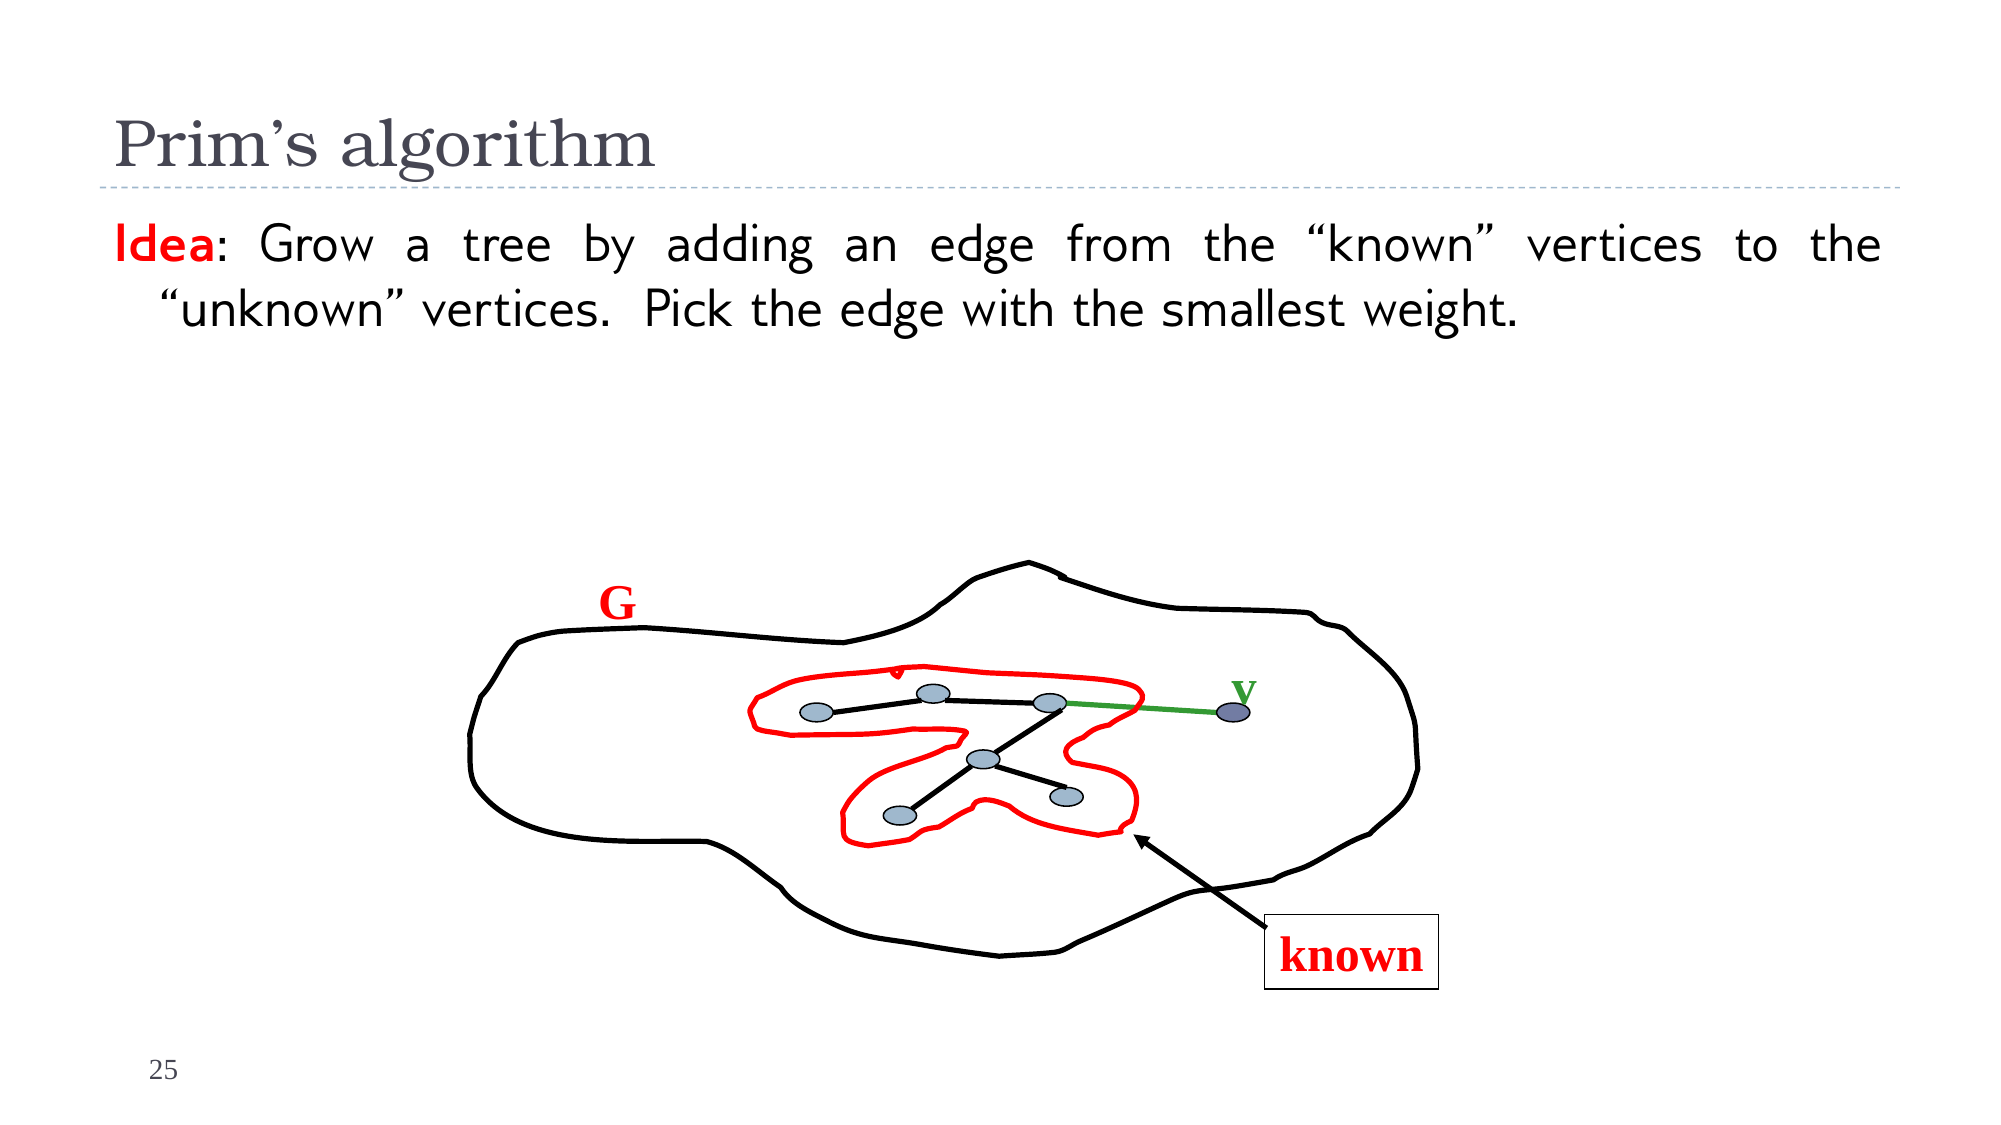

# Prim’s algorithm
Idea: Grow a tree by adding an edge from the “known” vertices to the “unknown” vertices.  Pick the edge with the smallest weight.

G
v

known
25